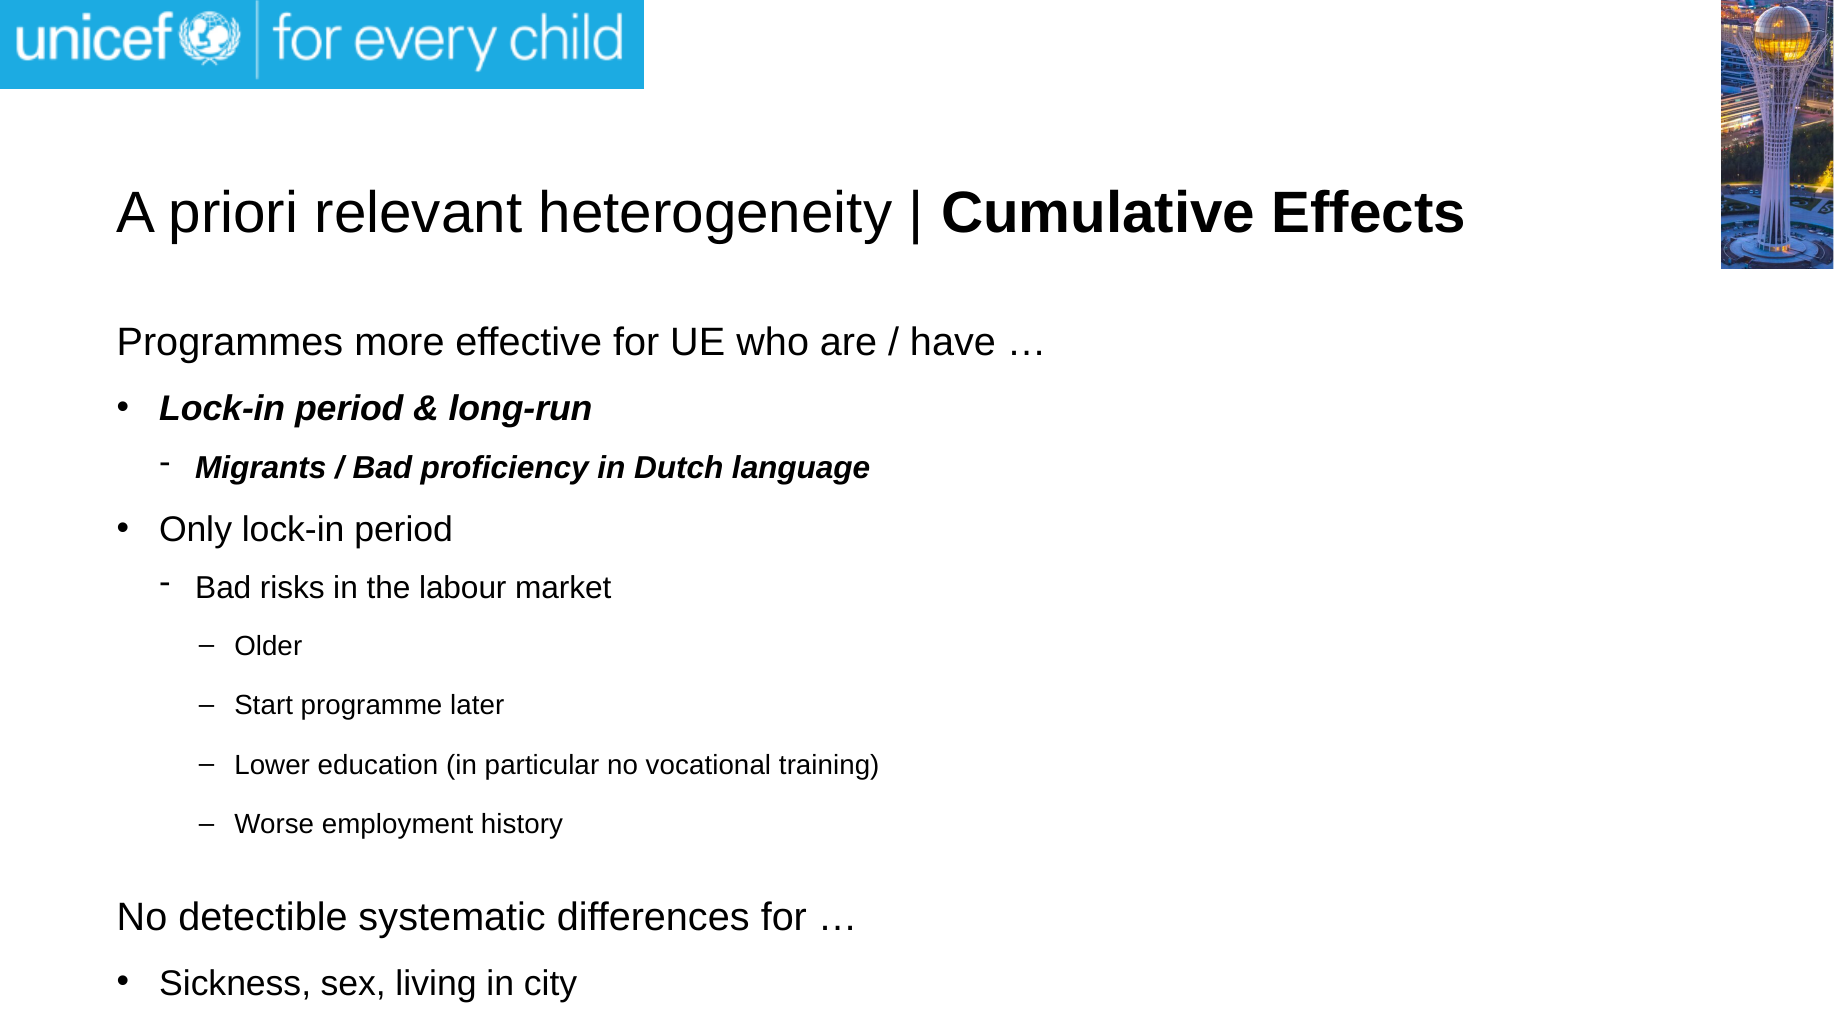

# A priori relevant heterogeneity | Cumulative Effects
Programmes more effective for UE who are / have …
Lock-in period & long-run
Migrants / Bad proficiency in Dutch language
Only lock-in period
Bad risks in the labour market
Older
Start programme later
Lower education (in particular no vocational training)
Worse employment history
No detectible systematic differences for …
Sickness, sex, living in city